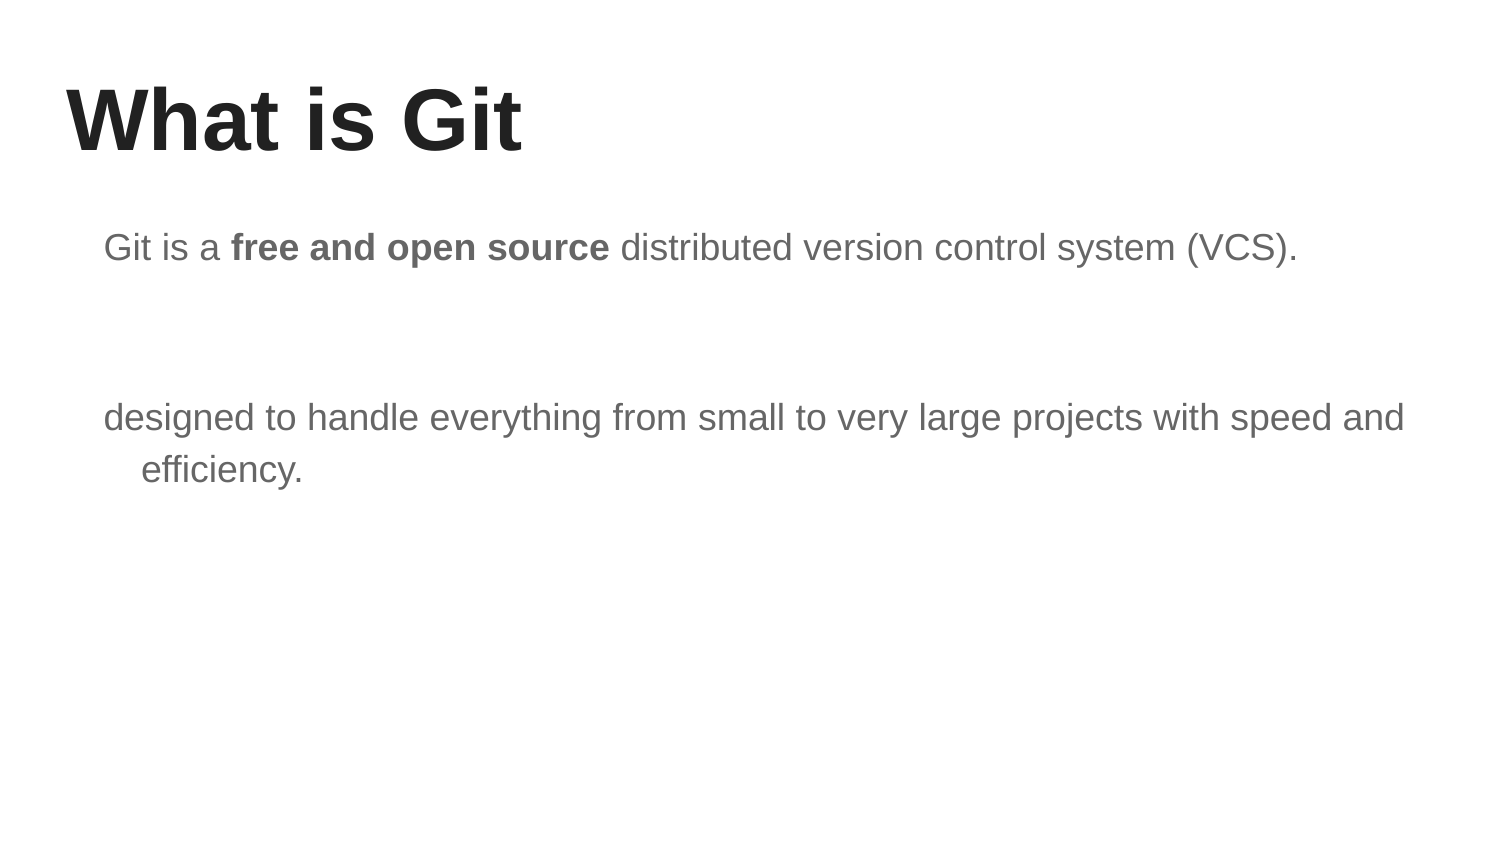

# What is Git
Git is a free and open source distributed version control system (VCS).

designed to handle everything from small to very large projects with speed and efficiency.